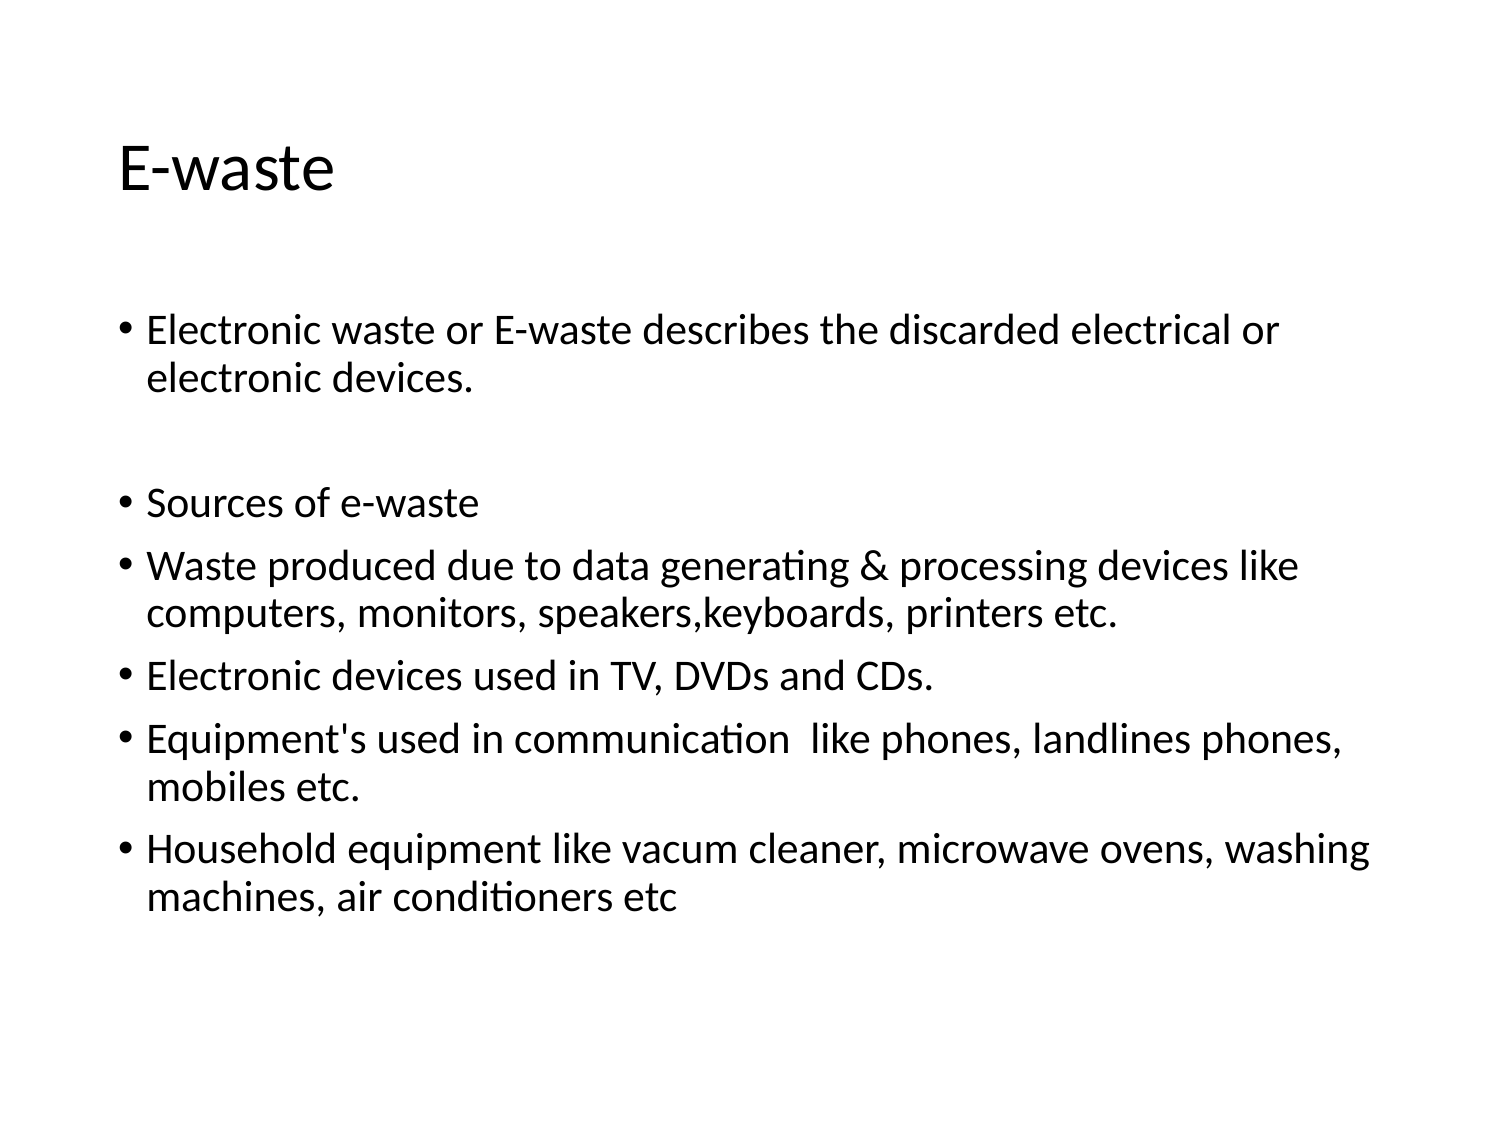

# E-waste
Electronic waste or E-waste describes the discarded electrical or electronic devices.

Sources of e-waste
Waste produced due to data generating & processing devices like computers, monitors, speakers,keyboards, printers etc.
Electronic devices used in TV, DVDs and CDs.
Equipment's used in communication  like phones, landlines phones, mobiles etc.
Household equipment like vacum cleaner, microwave ovens, washing machines, air conditioners etc